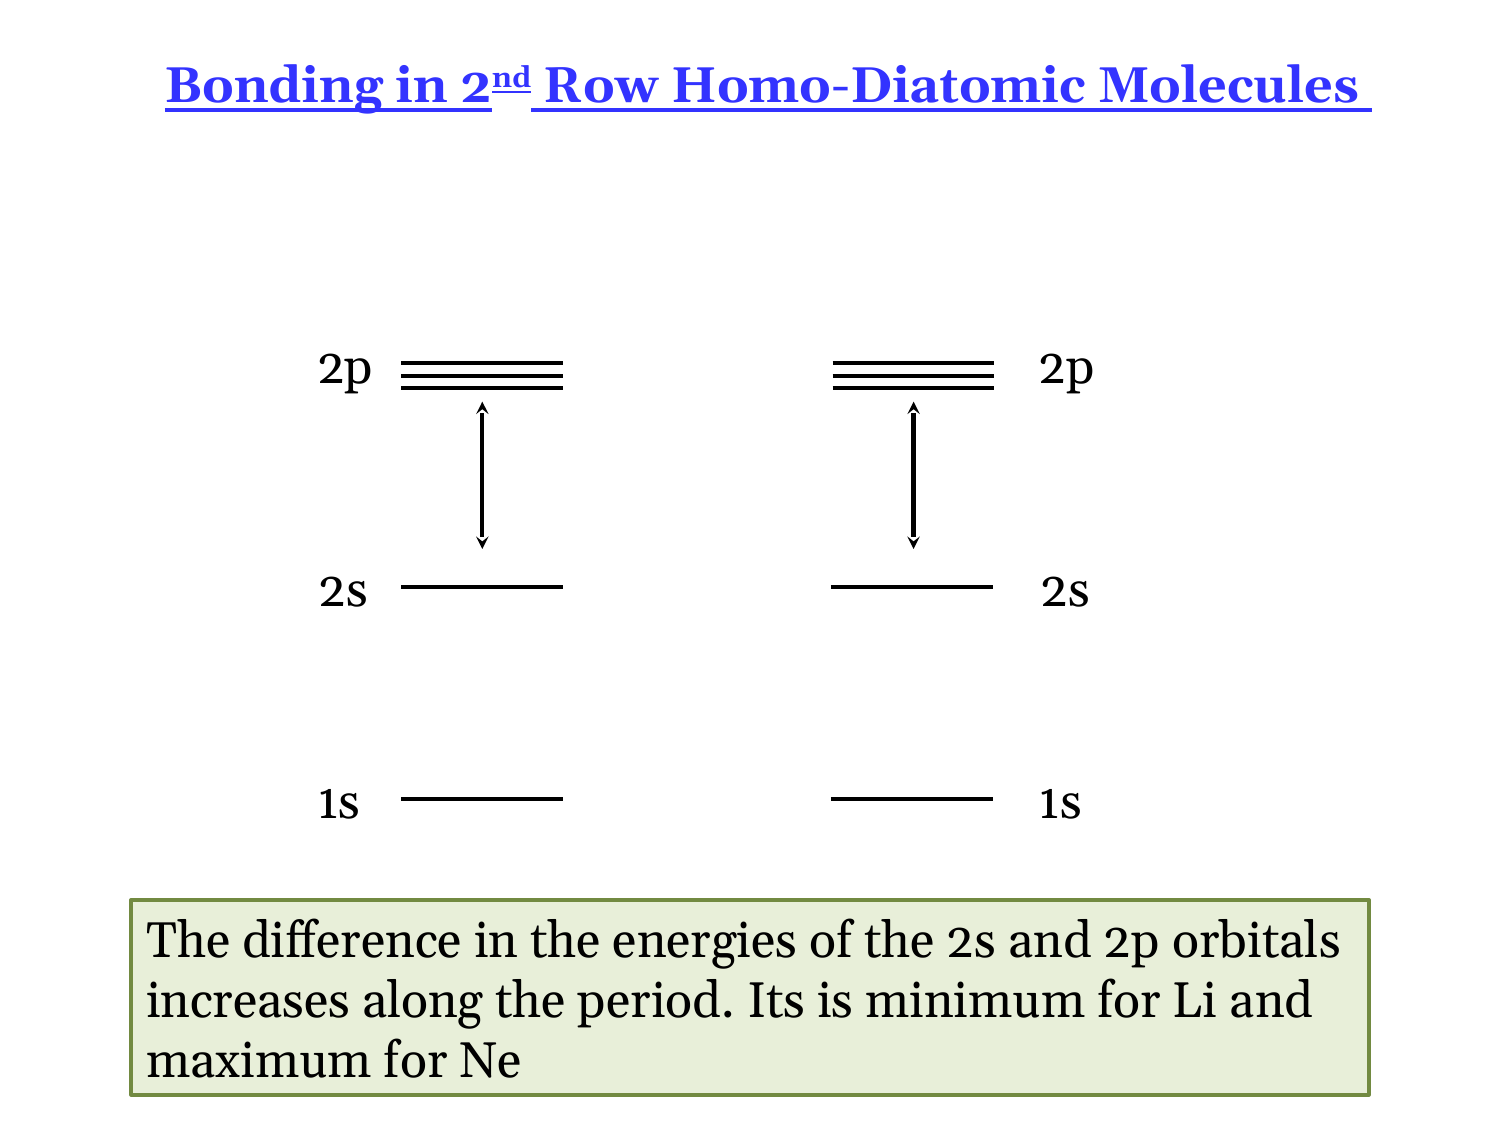

Bonding in 2nd Row Homo-Diatomic Molecules
2p
2p
2s
2s
1s
1s
The difference in the energies of the 2s and 2p orbitals increases along the period. Its is minimum for Li and maximum for Ne